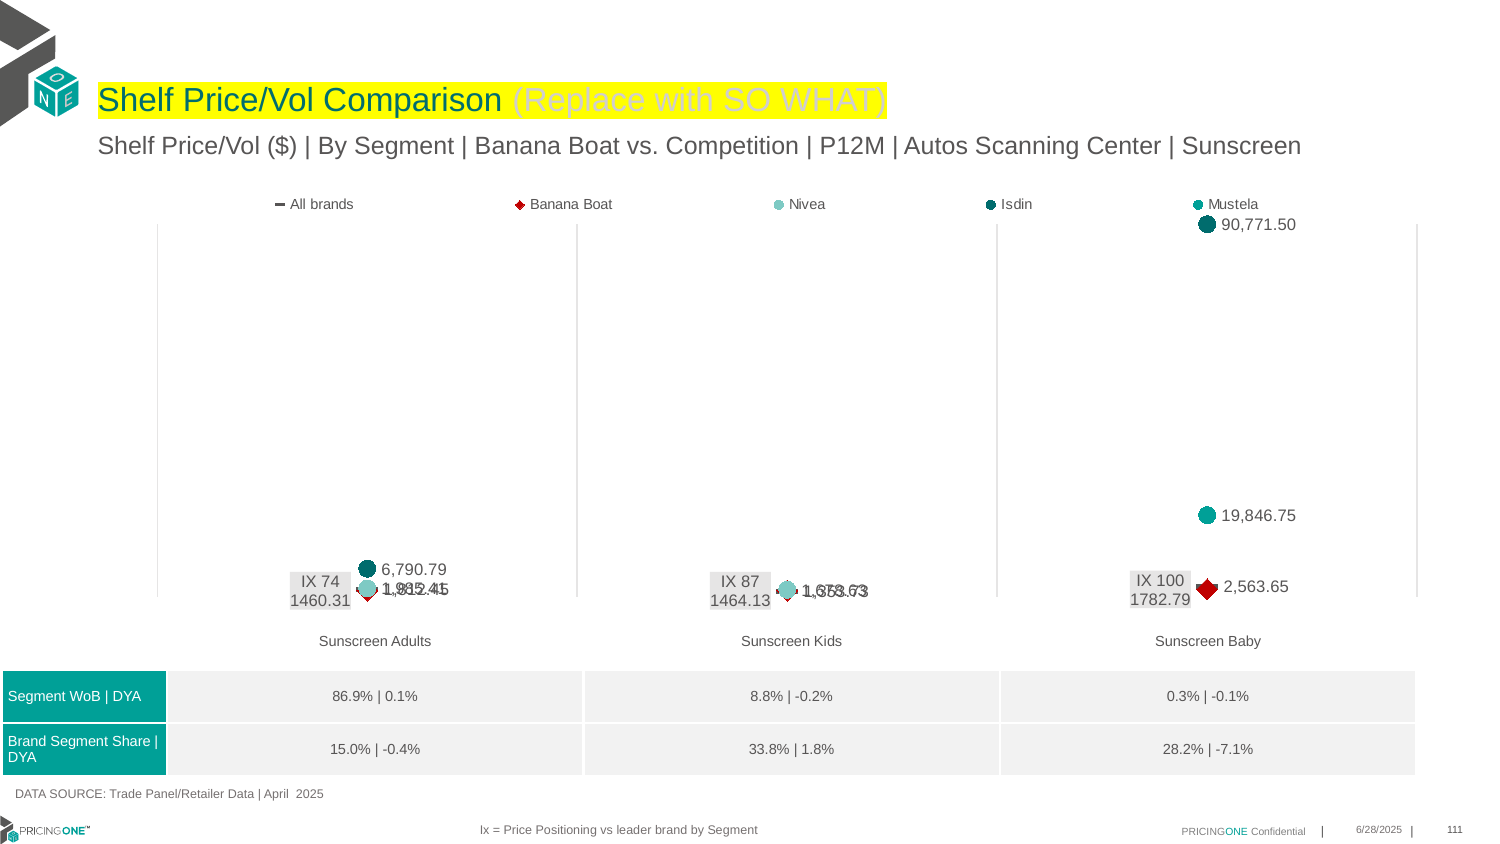

# Shelf Price/Vol Comparison (Replace with SO WHAT)
Shelf Price/Vol ($) | By Segment | Banana Boat vs. Competition | P12M | Autos Scanning Center | Sunscreen

### Chart

| Category | All brands | Banana Boat | Nivea | Isdin | Mustela |
|---|---|---|---|---|---|
| IX 74 | 1812.45 | 1460.31 | 1985.41 | 6790.79 | None |
| IX 87 | 1353.73 | 1464.13 | 1678.63 | None | None |
| IX 100 | 2563.65 | 1782.79 | None | 90771.5 | 19846.75 |
|  | Sunscreen Adults | Sunscreen Kids | Sunscreen Baby |
| --- | --- | --- | --- |
| Segment WoB | DYA | 86.9% | 0.1% | 8.8% | -0.2% | 0.3% | -0.1% |
| Brand Segment Share | DYA | 15.0% | -0.4% | 33.8% | 1.8% | 28.2% | -7.1% |
DATA SOURCE: Trade Panel/Retailer Data | April  2025
Ix = Price Positioning vs leader brand by Segment
6/28/2025
111